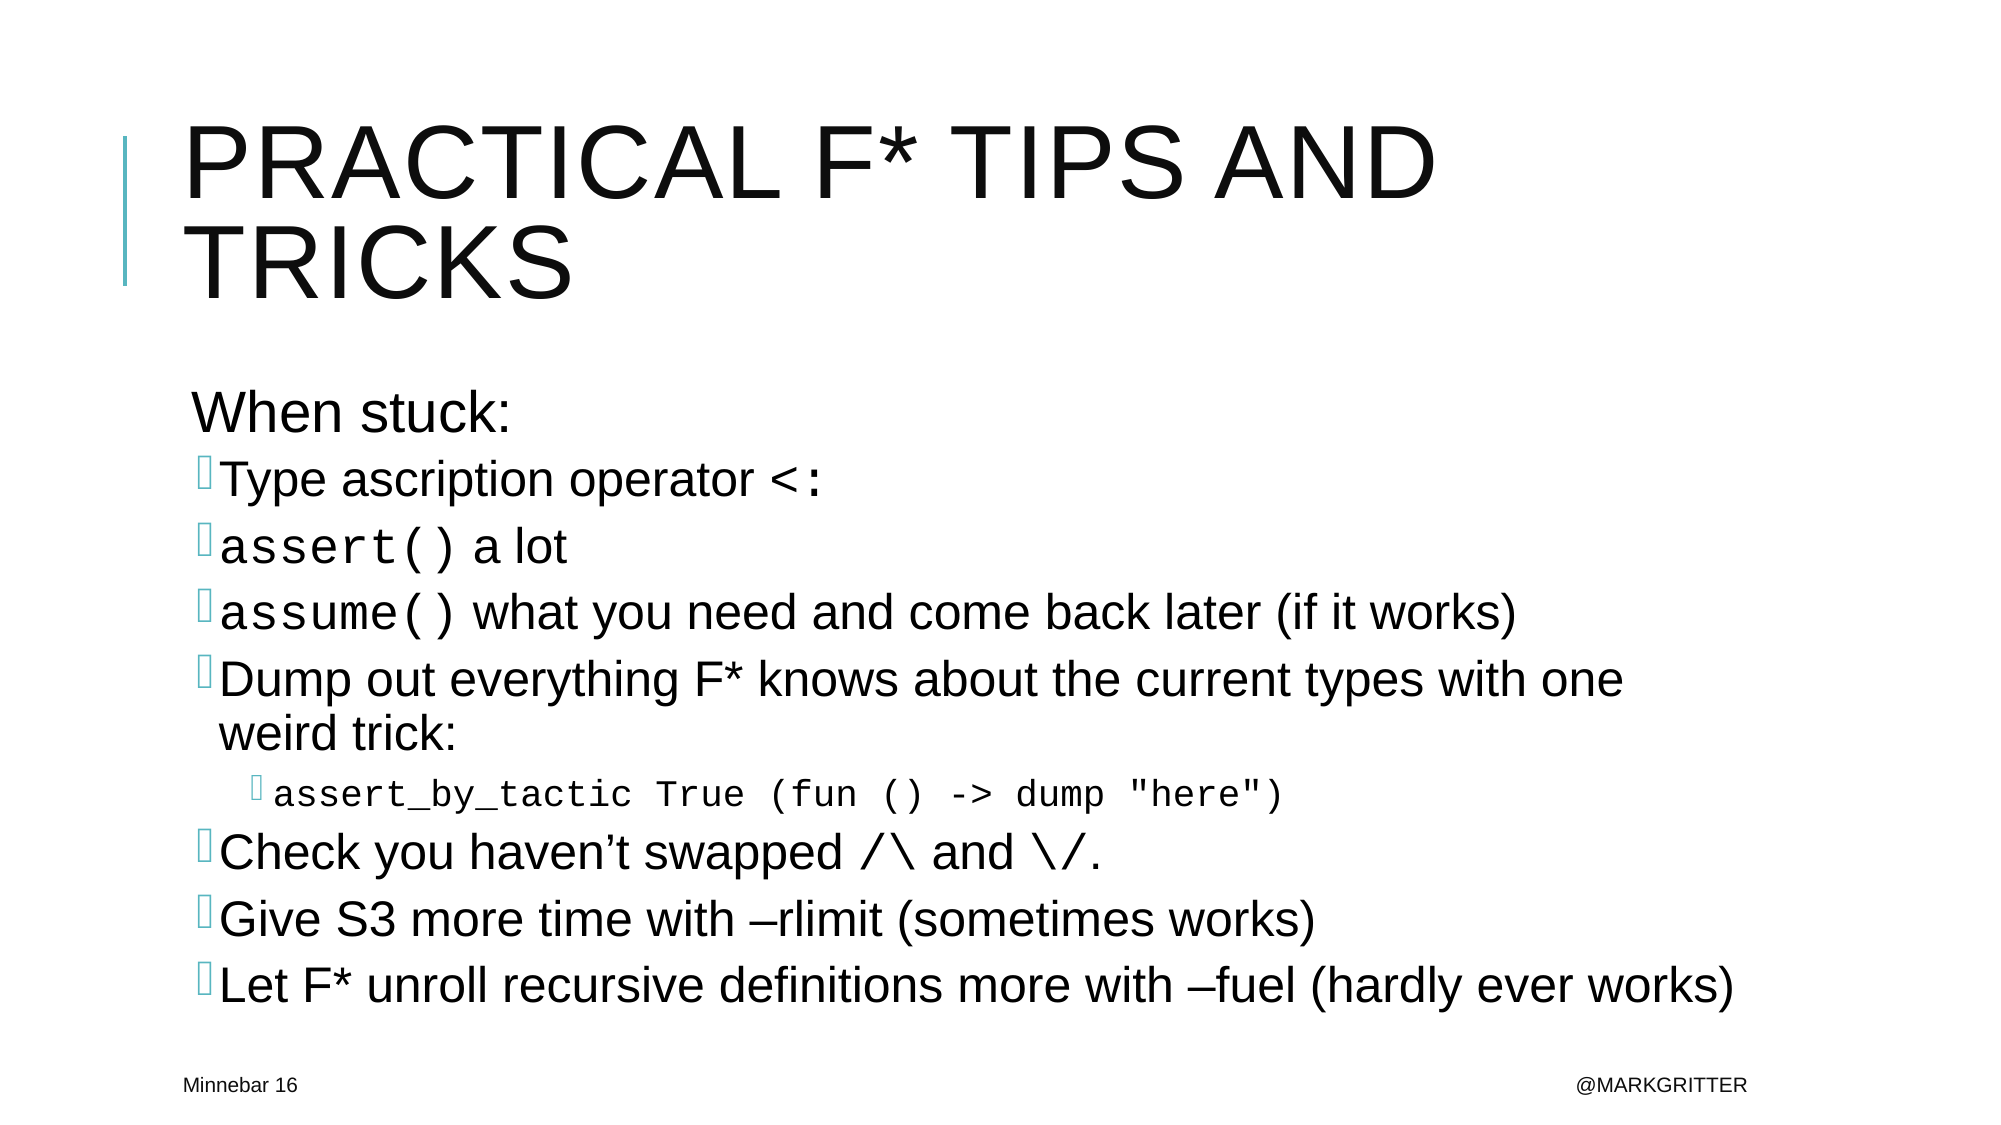

# Practical F* tips and tricks
When stuck:
Type ascription operator <:
assert() a lot
assume() what you need and come back later (if it works)
Dump out everything F* knows about the current types with one weird trick:
assert_by_tactic True (fun () -> dump "here")
Check you haven’t swapped /\ and \/.
Give S3 more time with –rlimit (sometimes works)
Let F* unroll recursive definitions more with –fuel (hardly ever works)

Minnebar 16
@markgritter